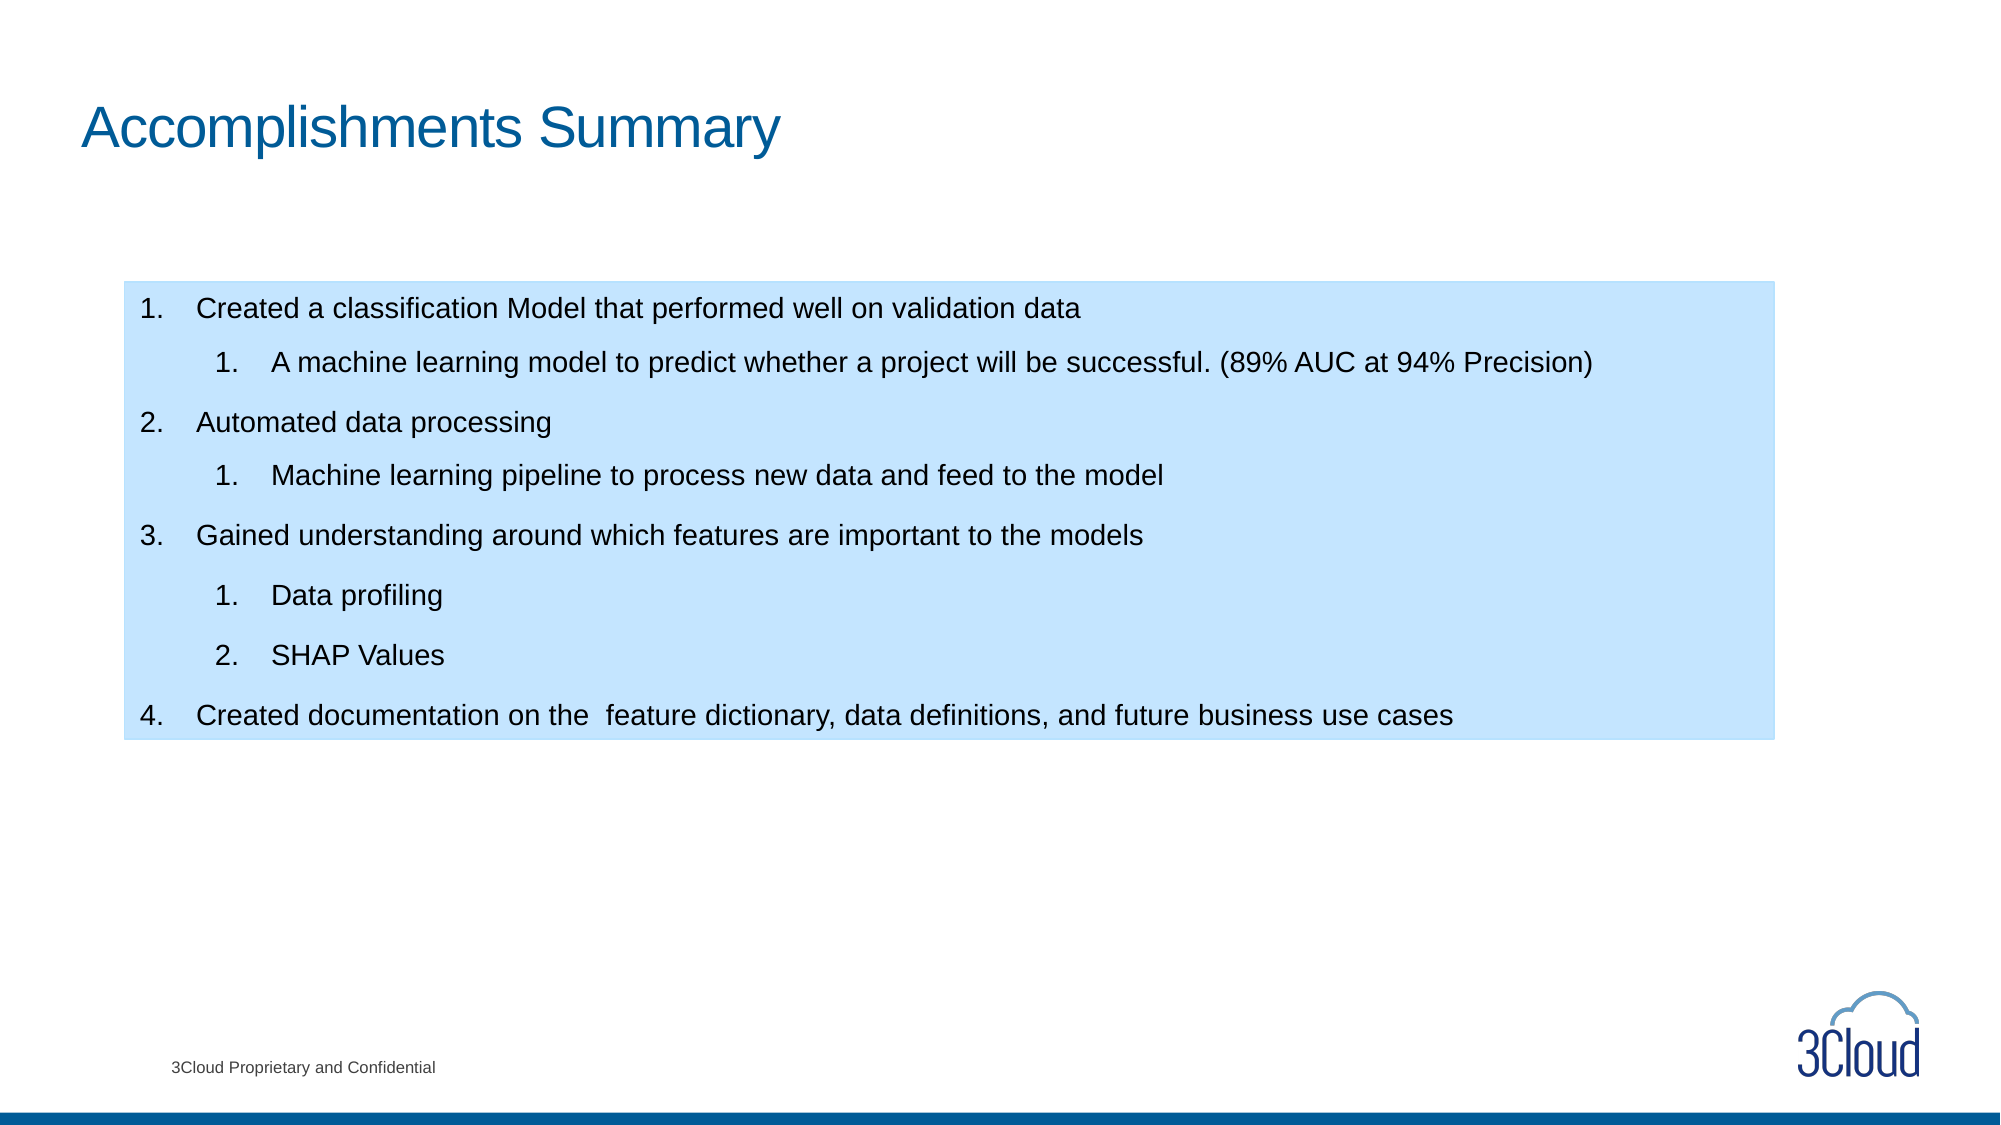

# Accomplishments Summary
Created a classification Model that performed well on validation data
A machine learning model to predict whether a project will be successful. (89% AUC at 94% Precision)
Automated data processing
Machine learning pipeline to process new data and feed to the model
Gained understanding around which features are important to the models
Data profiling
SHAP Values
Created documentation on the  feature dictionary, data definitions, and future business use cases
3Cloud Proprietary and Confidential
4/28/2022